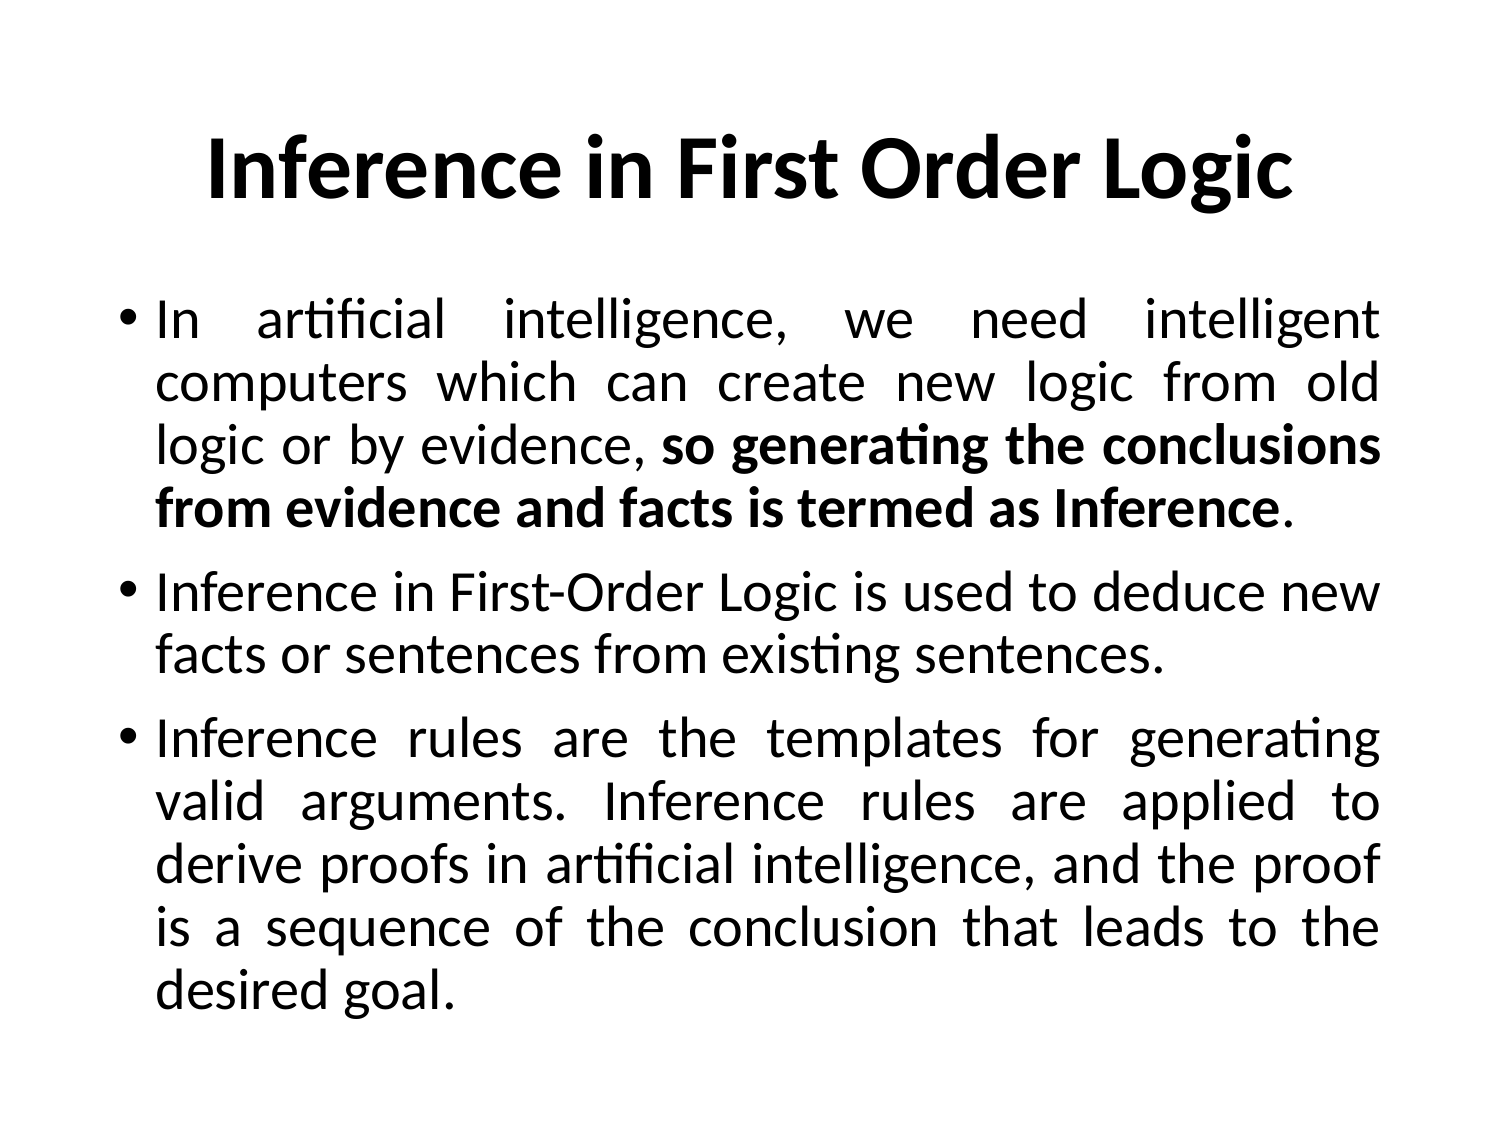

# Inference in First Order Logic
In artificial intelligence, we need intelligent computers which can create new logic from old logic or by evidence, so generating the conclusions from evidence and facts is termed as Inference.
Inference in First-Order Logic is used to deduce new facts or sentences from existing sentences.
Inference rules are the templates for generating valid arguments. Inference rules are applied to derive proofs in artificial intelligence, and the proof is a sequence of the conclusion that leads to the desired goal.